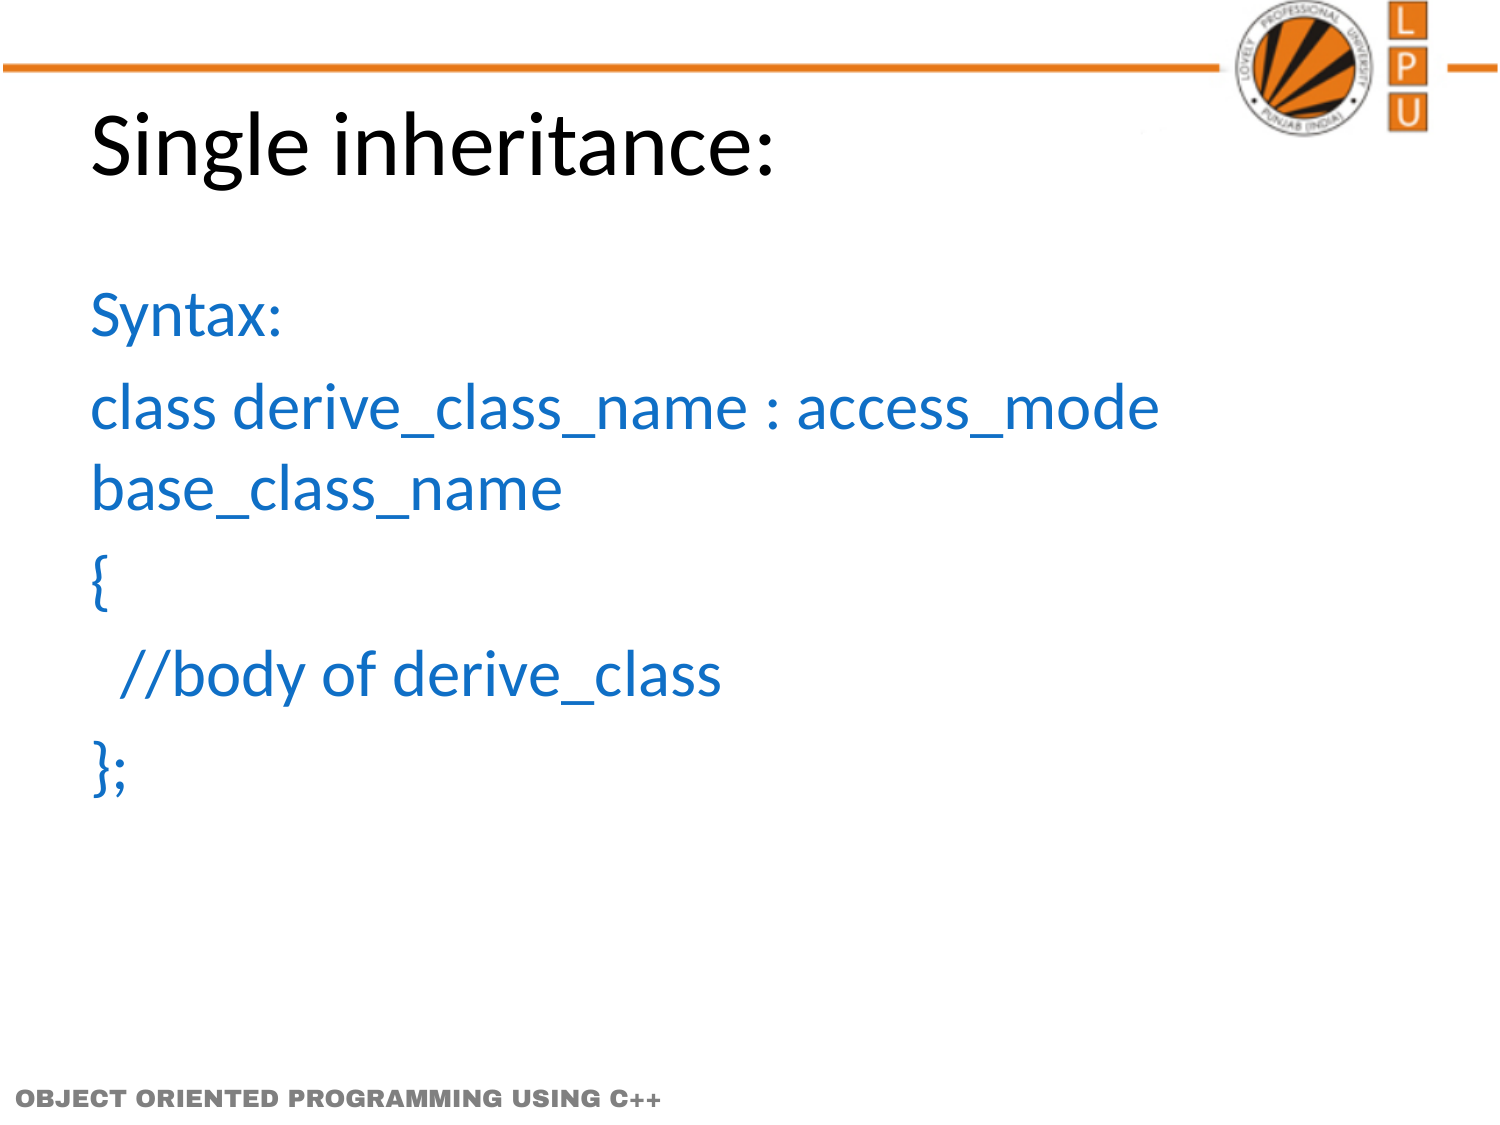

# Single inheritance:
Syntax:
class derive_class_name : access_mode base_class_name
{
  //body of derive_class
};